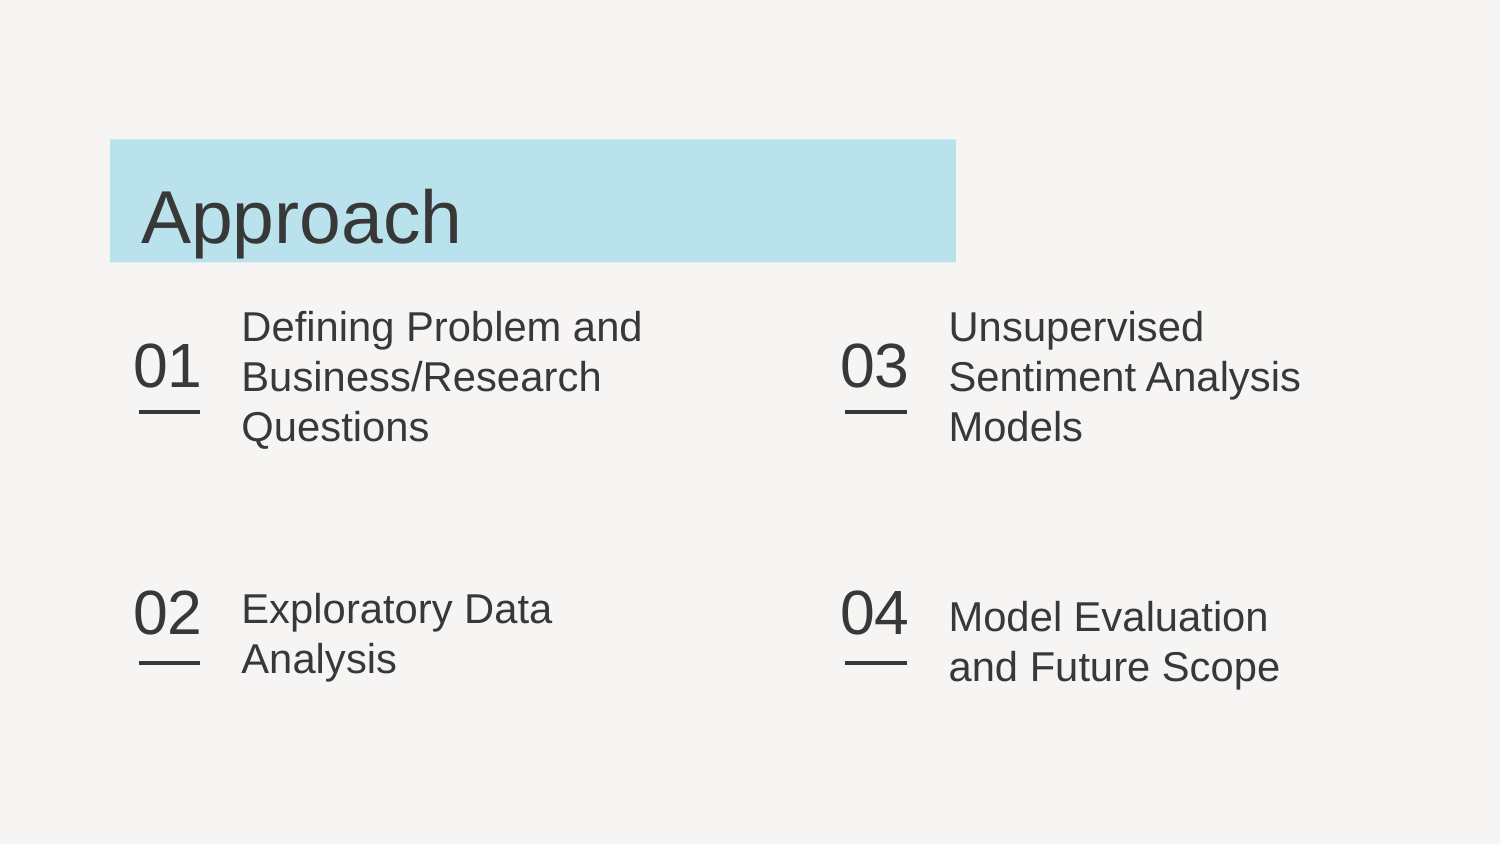

# Approach
01
03
Defining Problem and Business/Research Questions
Unsupervised Sentiment Analysis Models
04
02
Exploratory Data Analysis
Model Evaluation and Future Scope